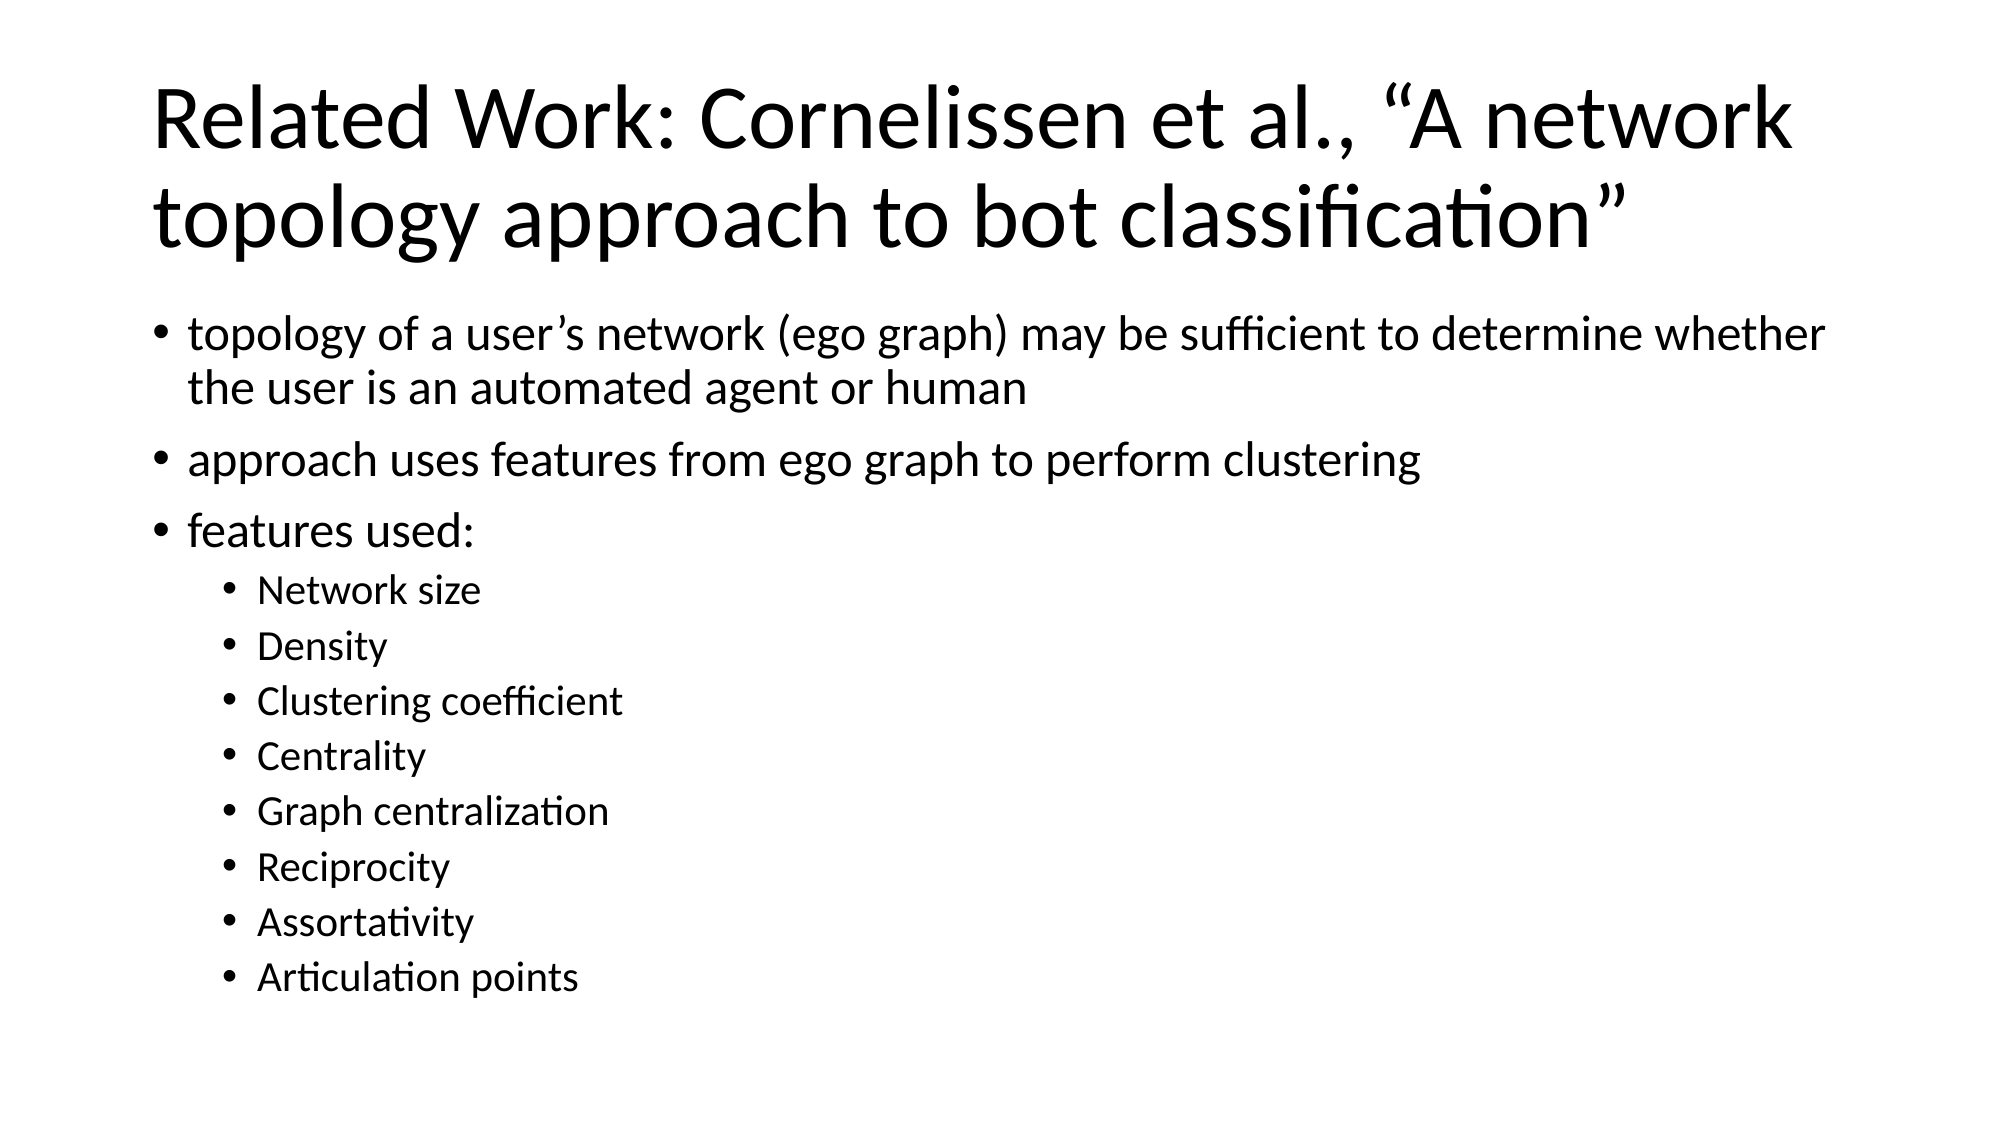

# Related Work: Cornelissen et al., “A network topology approach to bot classification”
topology of a user’s network (ego graph) may be sufficient to determine whether the user is an automated agent or human
approach uses features from ego graph to perform clustering
features used:
Network size
Density
Clustering coefficient
Centrality
Graph centralization
Reciprocity
Assortativity
Articulation points